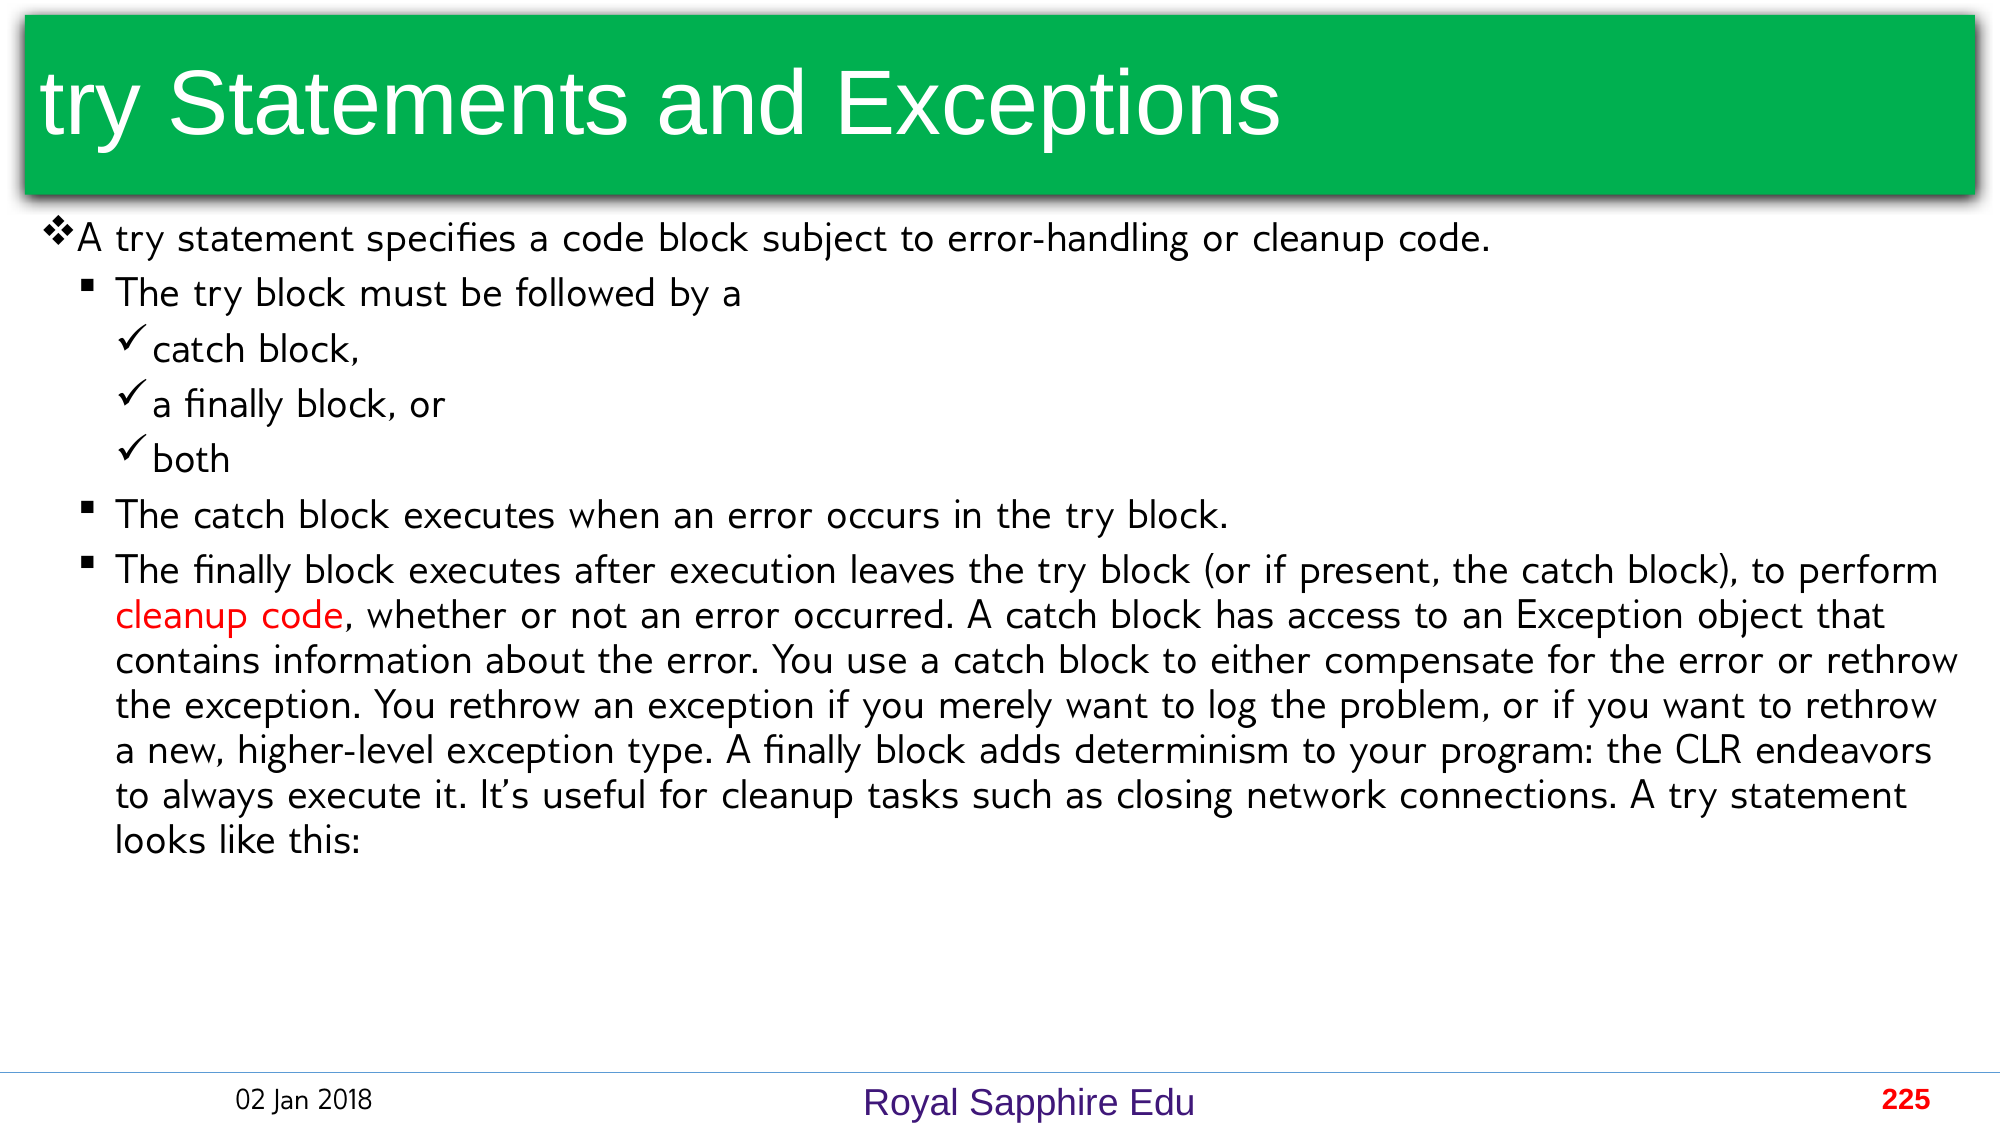

# try Statements and Exceptions
A try statement specifies a code block subject to error-handling or cleanup code.
The try block must be followed by a
catch block,
a finally block, or
both
The catch block executes when an error occurs in the try block.
The finally block executes after execution leaves the try block (or if present, the catch block), to perform cleanup code, whether or not an error occurred. A catch block has access to an Exception object that contains information about the error. You use a catch block to either compensate for the error or rethrow the exception. You rethrow an exception if you merely want to log the problem, or if you want to rethrow a new, higher-level exception type. A finally block adds determinism to your program: the CLR endeavors to always execute it. It’s useful for cleanup tasks such as closing network connections. A try statement looks like this:
02 Jan 2018
225